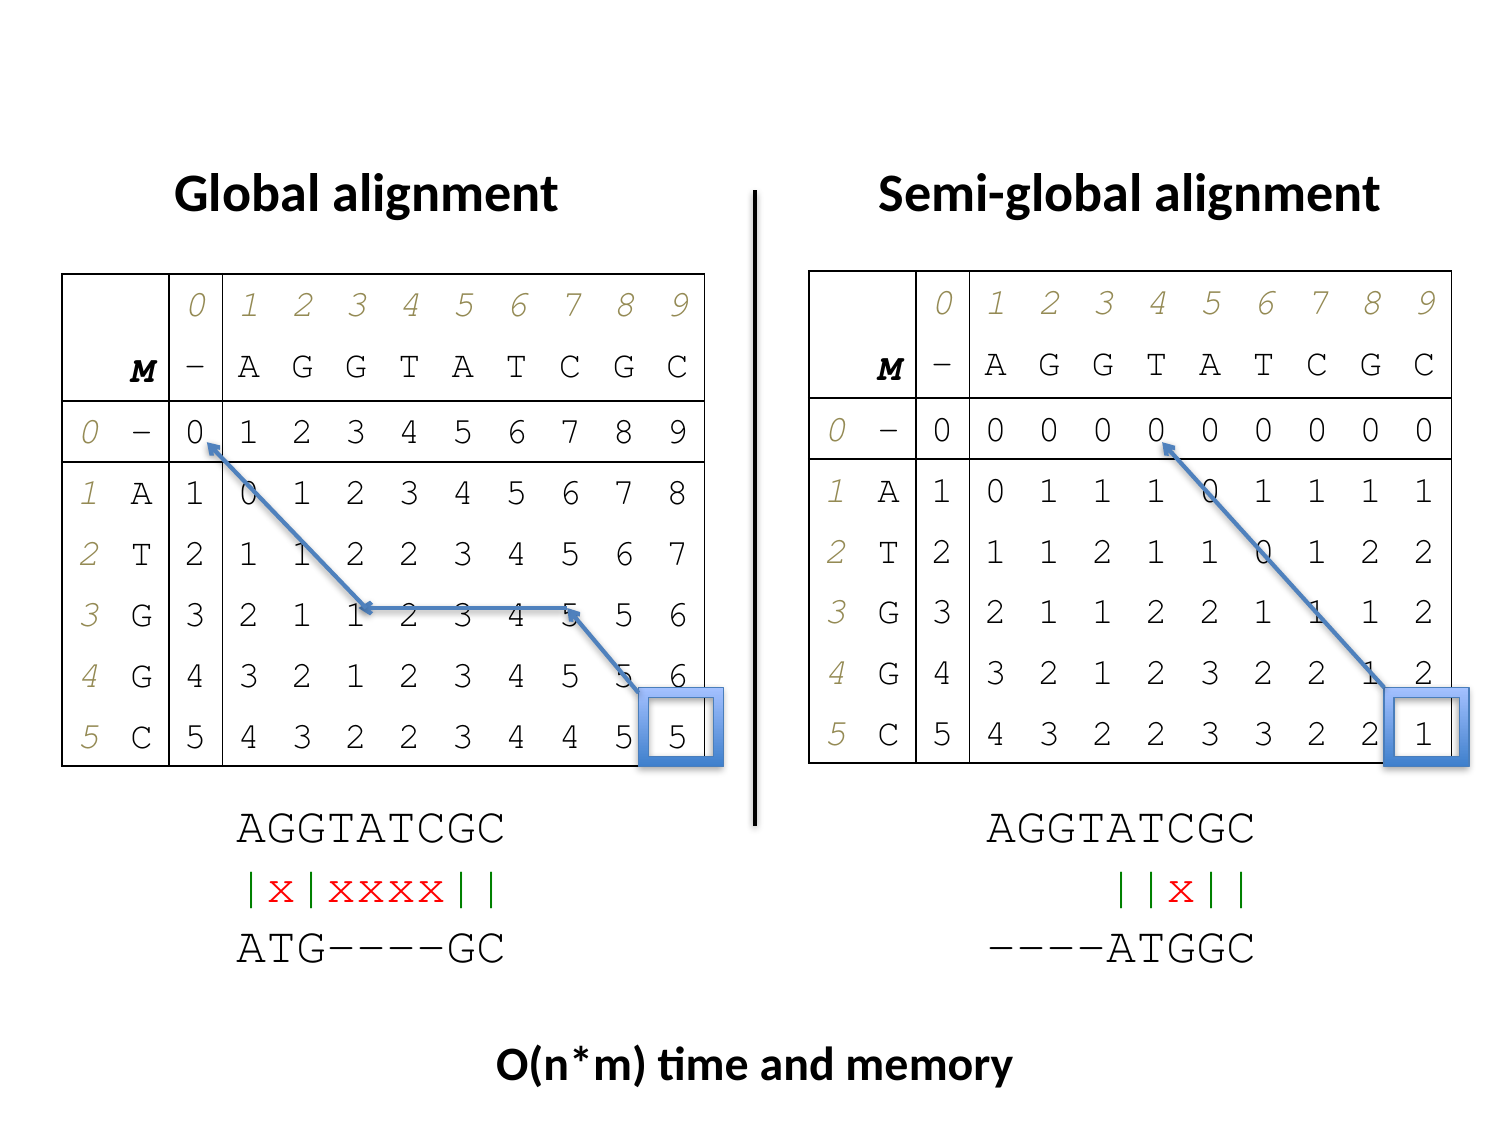

Global alignment
Semi-global alignment
|  |  | 0 | 1 | 2 | 3 | 4 | 5 | 6 | 7 | 8 | 9 |
| --- | --- | --- | --- | --- | --- | --- | --- | --- | --- | --- | --- |
|  | M | - | A | G | G | T | A | T | C | G | C |
| 0 | - | 0 | 0 | 0 | 0 | 0 | 0 | 0 | 0 | 0 | 0 |
| 1 | A | 1 | 0 | 1 | 1 | 1 | 0 | 1 | 1 | 1 | 1 |
| 2 | T | 2 | 1 | 1 | 2 | 1 | 1 | 0 | 1 | 2 | 2 |
| 3 | G | 3 | 2 | 1 | 1 | 2 | 2 | 1 | 1 | 1 | 2 |
| 4 | G | 4 | 3 | 2 | 1 | 2 | 3 | 2 | 2 | 1 | 2 |
| 5 | C | 5 | 4 | 3 | 2 | 2 | 3 | 3 | 2 | 2 | 1 |
|  |  | 0 | 1 | 2 | 3 | 4 | 5 | 6 | 7 | 8 | 9 |
| --- | --- | --- | --- | --- | --- | --- | --- | --- | --- | --- | --- |
|  | M | - | A | G | G | T | A | T | C | G | C |
| 0 | - | 0 | 1 | 2 | 3 | 4 | 5 | 6 | 7 | 8 | 9 |
| 1 | A | 1 | 0 | 1 | 2 | 3 | 4 | 5 | 6 | 7 | 8 |
| 2 | T | 2 | 1 | 1 | 2 | 2 | 3 | 4 | 5 | 6 | 7 |
| 3 | G | 3 | 2 | 1 | 1 | 2 | 3 | 4 | 5 | 5 | 6 |
| 4 | G | 4 | 3 | 2 | 1 | 2 | 3 | 4 | 5 | 5 | 6 |
| 5 | C | 5 | 4 | 3 | 2 | 2 | 3 | 4 | 4 | 5 | 5 |

AGGTATCGC
|x|xxxx||
ATG----GC
AGGTATCGC
    ||x||
----ATGGC
O(n*m) time and memory